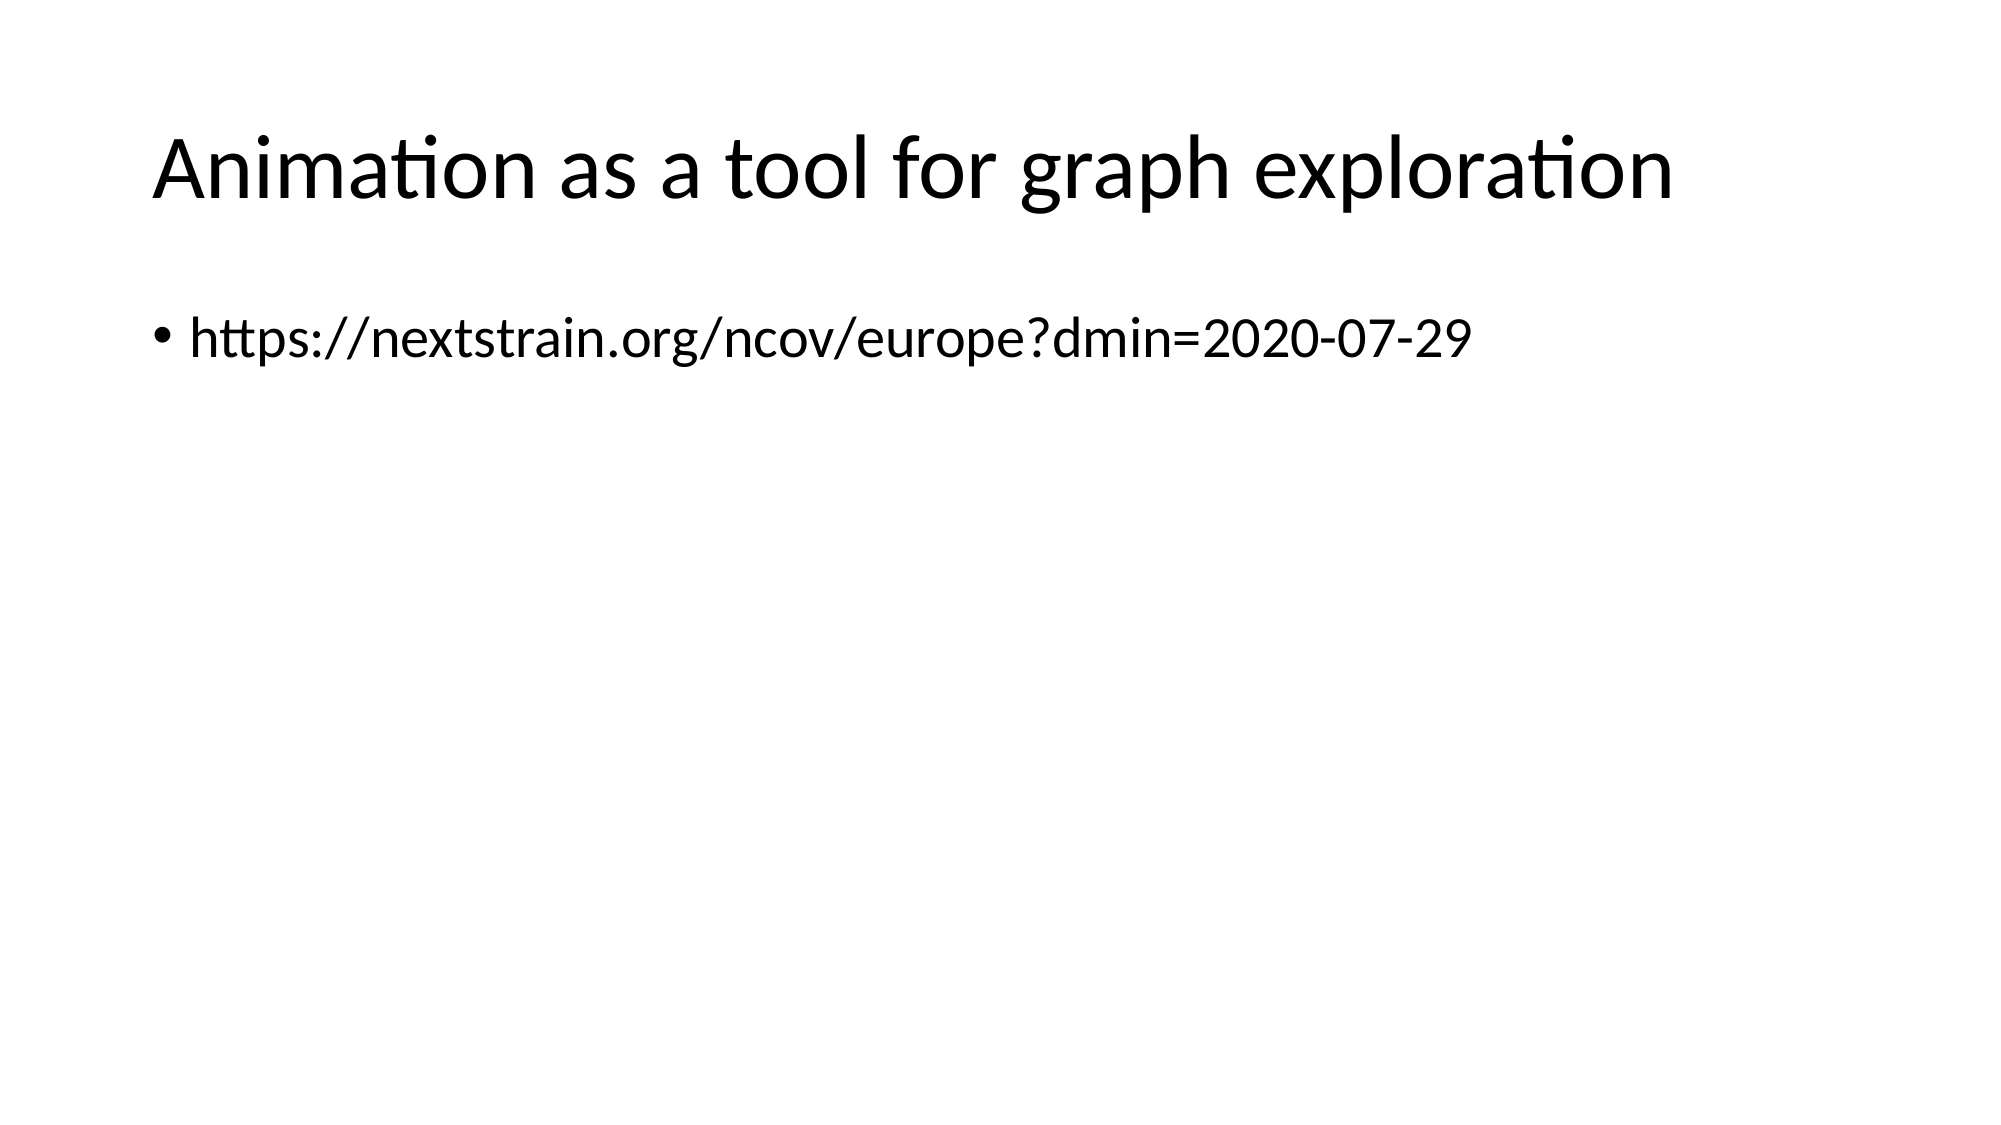

# Animation as a tool for graph exploration
https://nextstrain.org/ncov/europe?dmin=2020-07-29